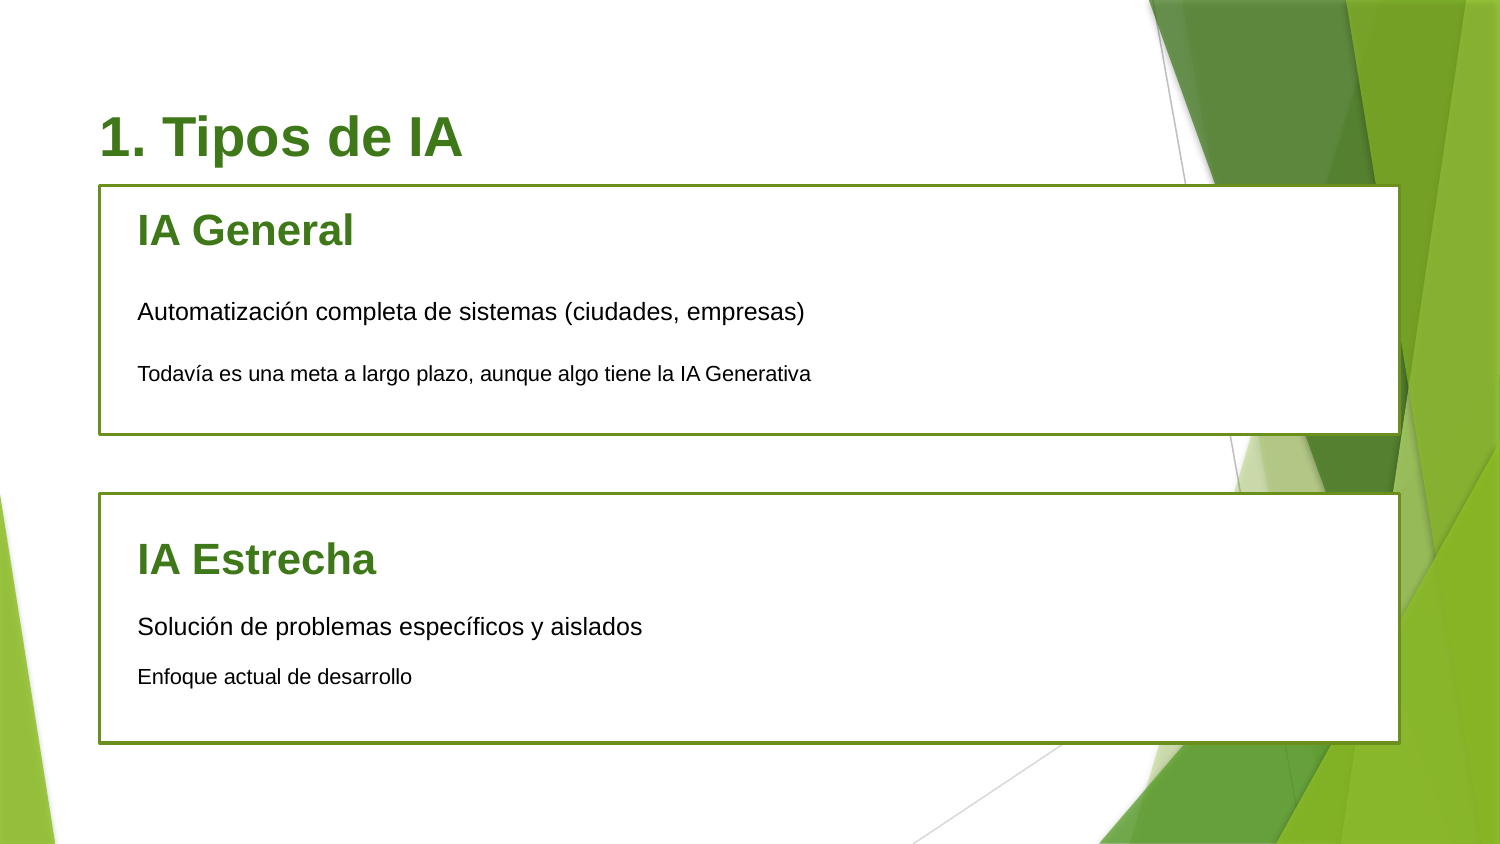

1. Tipos de IA

IA General

Automatización completa de sistemas (ciudades, empresas)
Todavía es una meta a largo plazo, aunque algo tiene la IA Generativa

IA Estrecha
Solución de problemas específicos y aislados
Enfoque actual de desarrollo